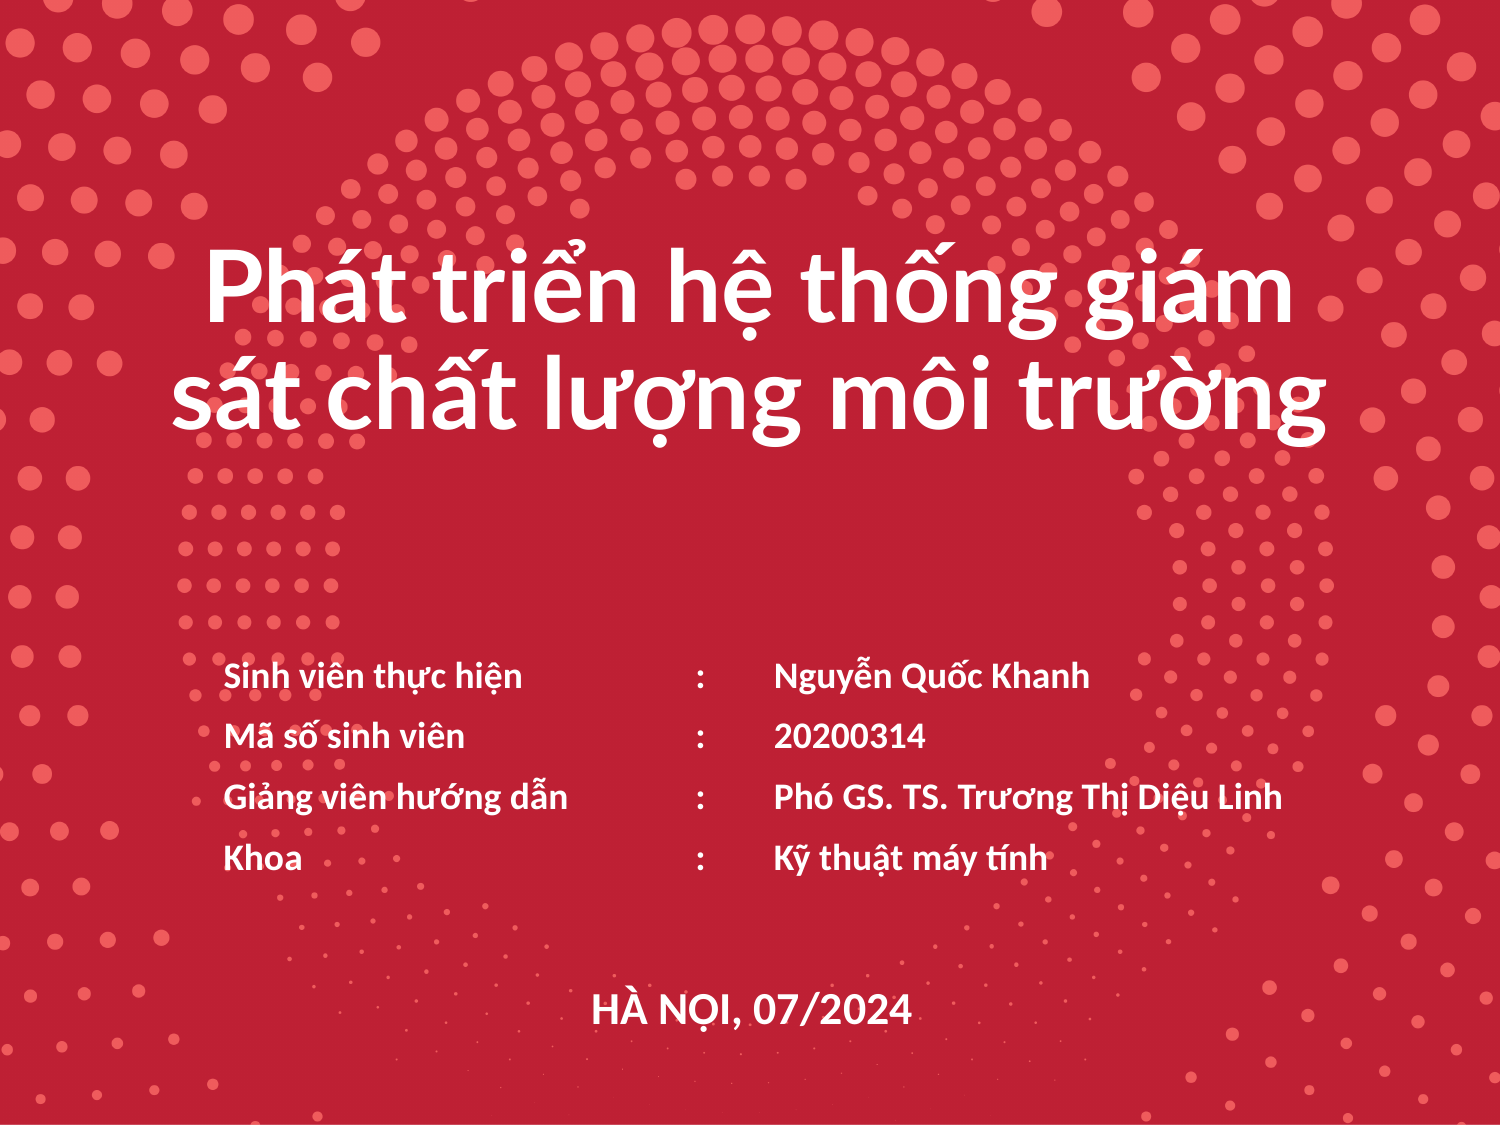

# Phát triển hệ thống giám sát chất lượng môi trường
| Sinh viên thực hiện | : | Nguyễn Quốc Khanh |
| --- | --- | --- |
| Mã số sinh viên | : | 20200314 |
| Giảng viên hướng dẫn | : | Phó GS. TS. Trương Thị Diệu Linh |
| Khoa | : | Kỹ thuật máy tính |
HÀ NỘI, 07/2024